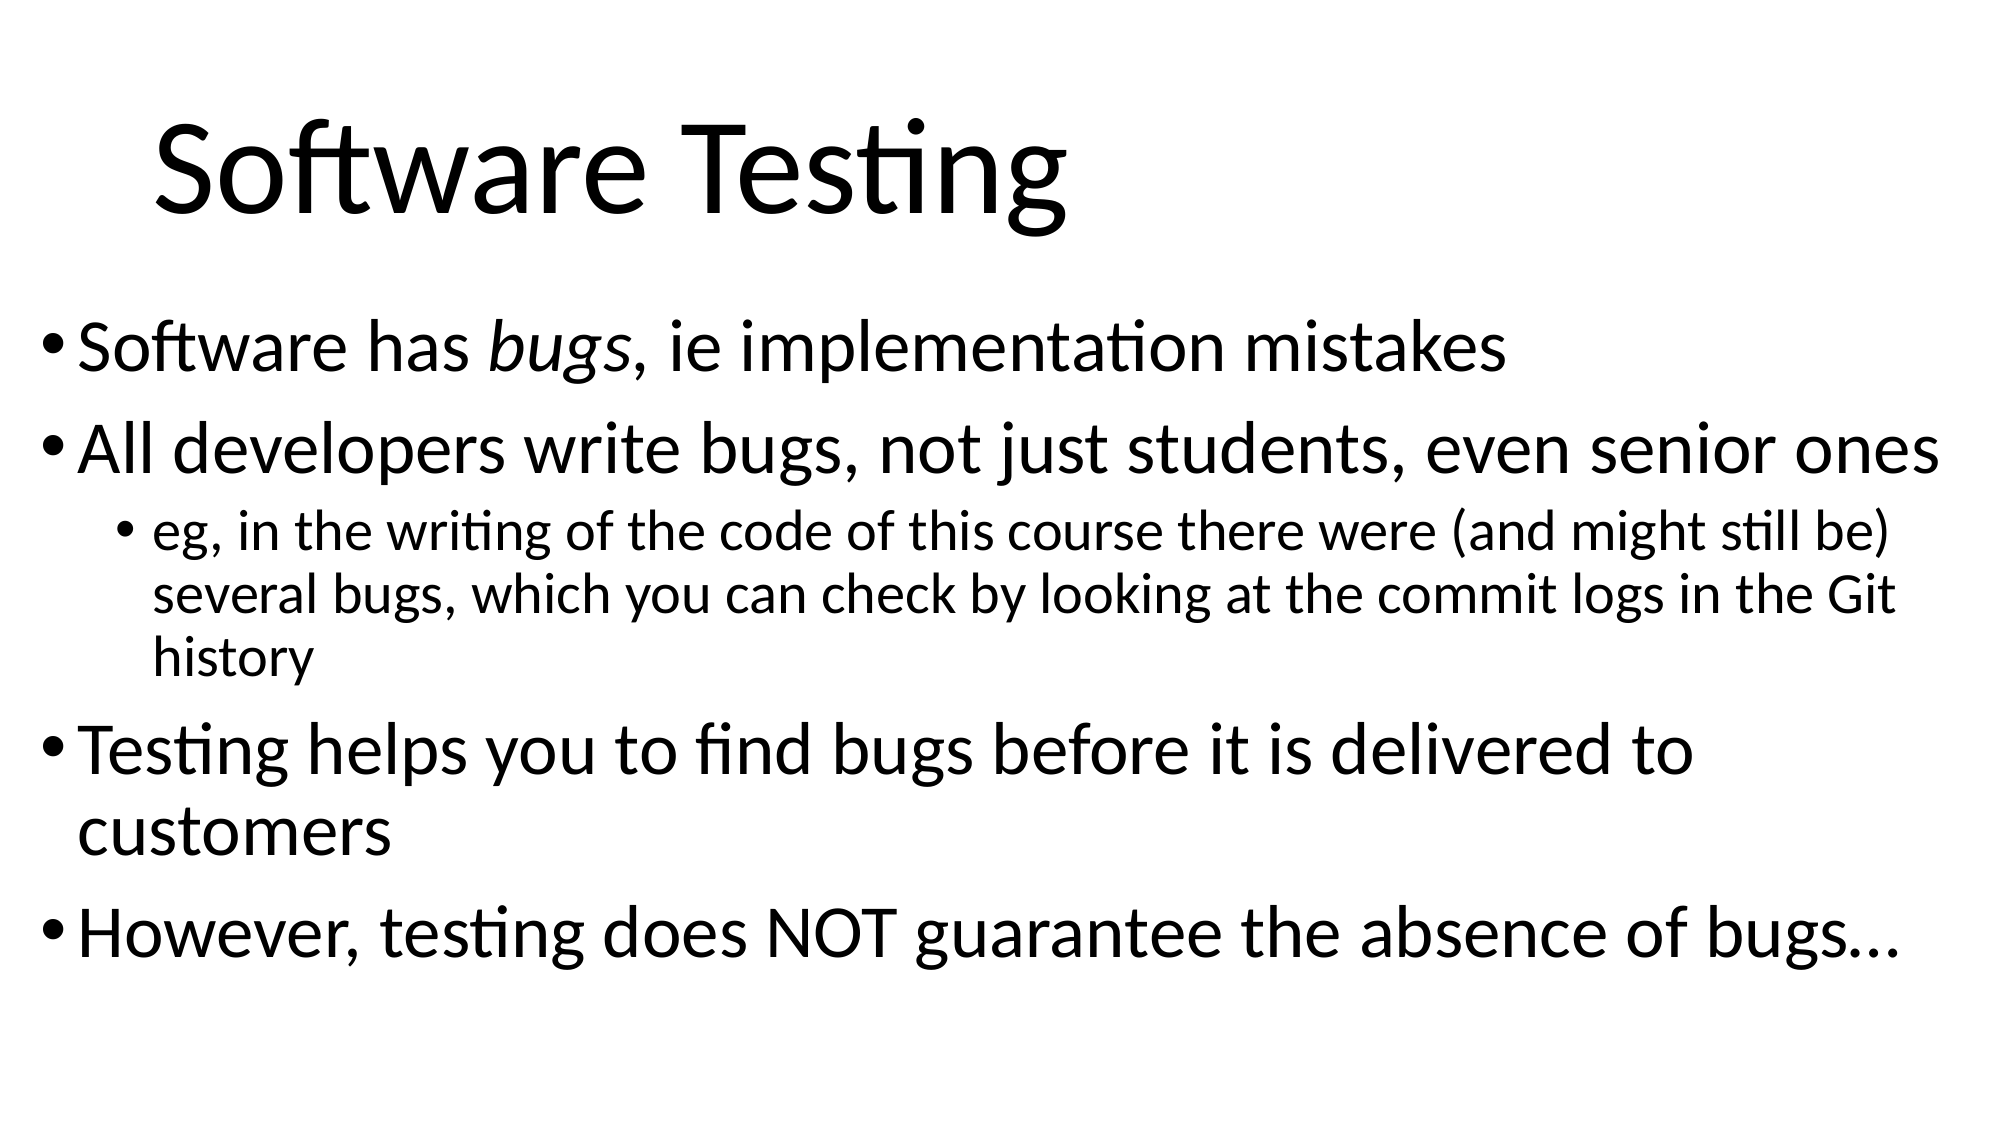

# Software Testing
Software has bugs, ie implementation mistakes
All developers write bugs, not just students, even senior ones
eg, in the writing of the code of this course there were (and might still be) several bugs, which you can check by looking at the commit logs in the Git history
Testing helps you to find bugs before it is delivered to customers
However, testing does NOT guarantee the absence of bugs…